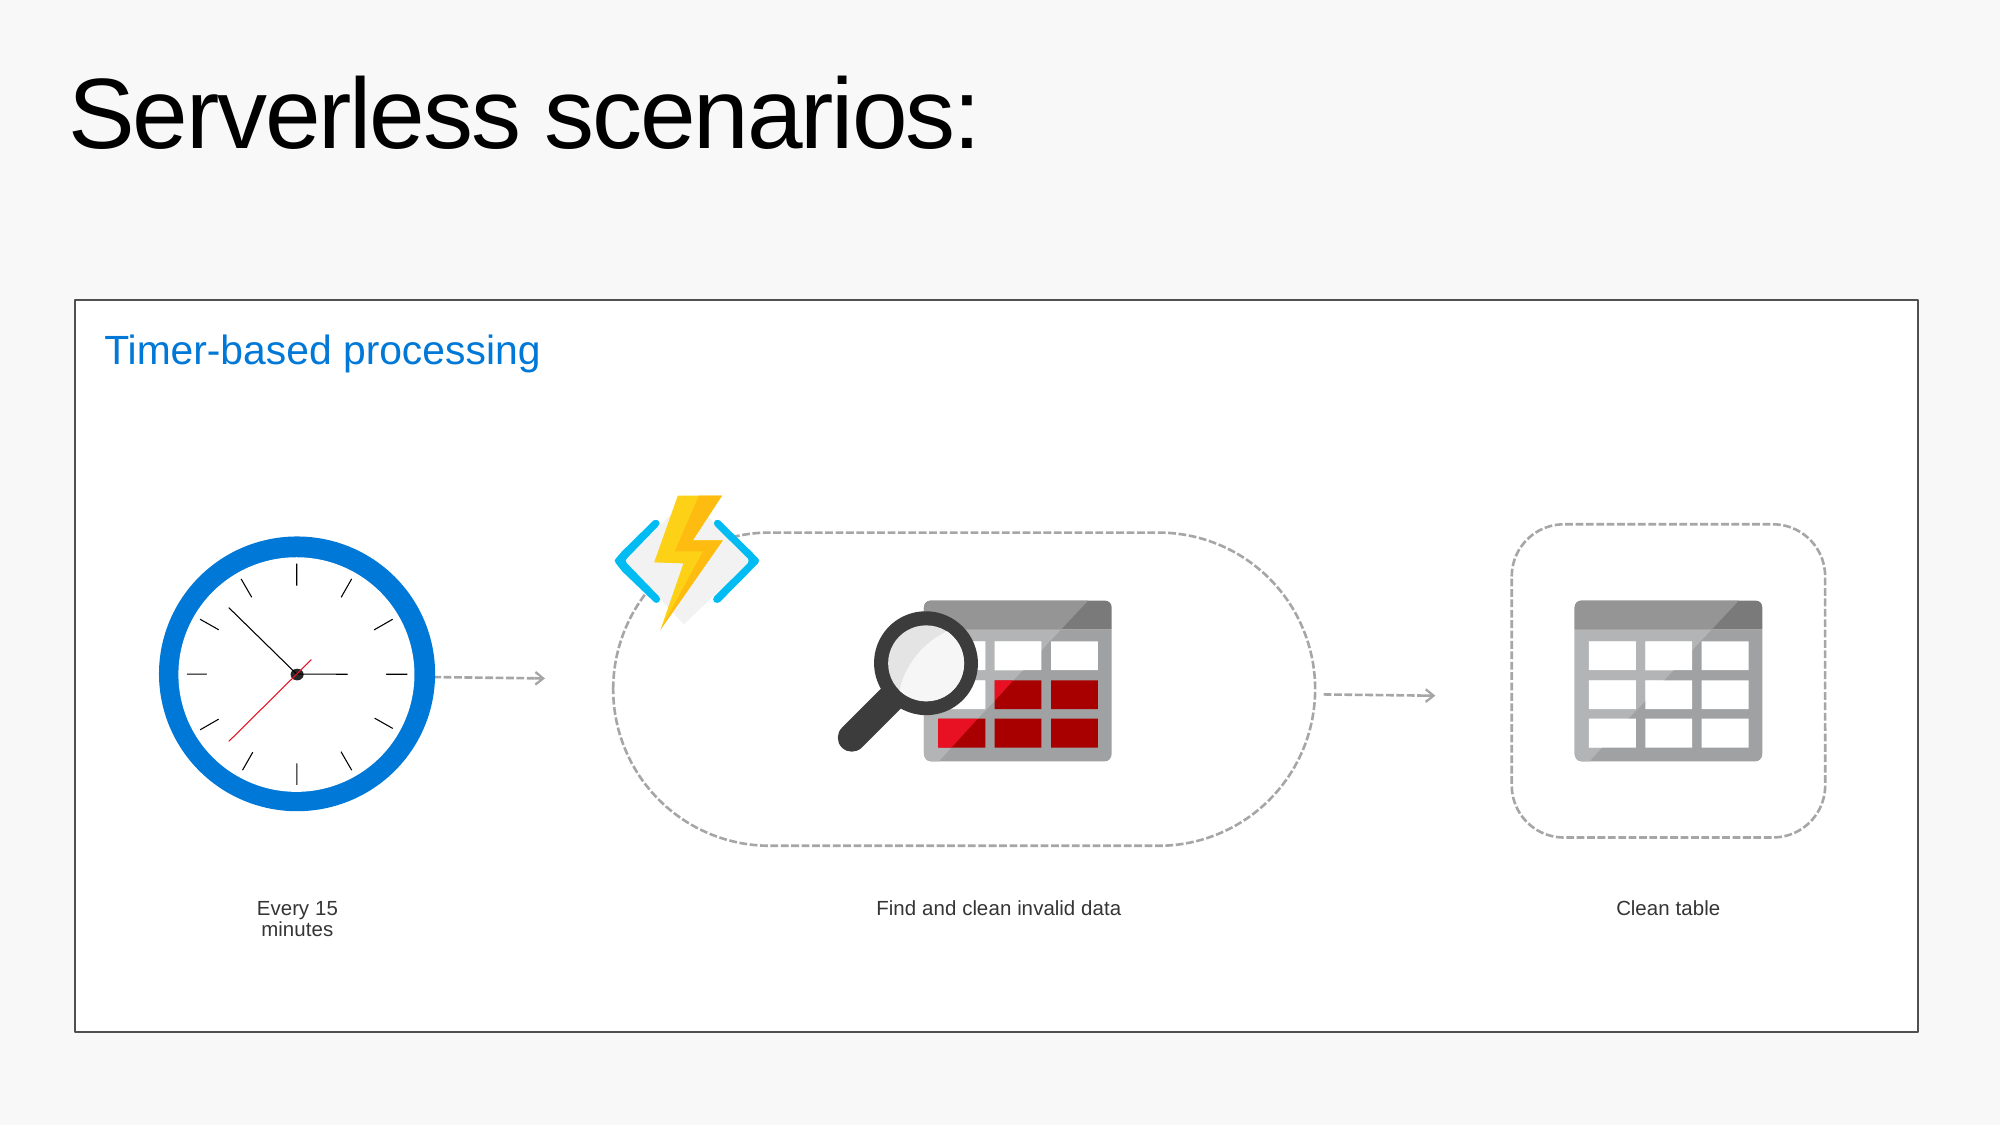

# Serverless scenarios:
Timer-based processing

Every 15
minutes
Find and clean invalid data
Clean table